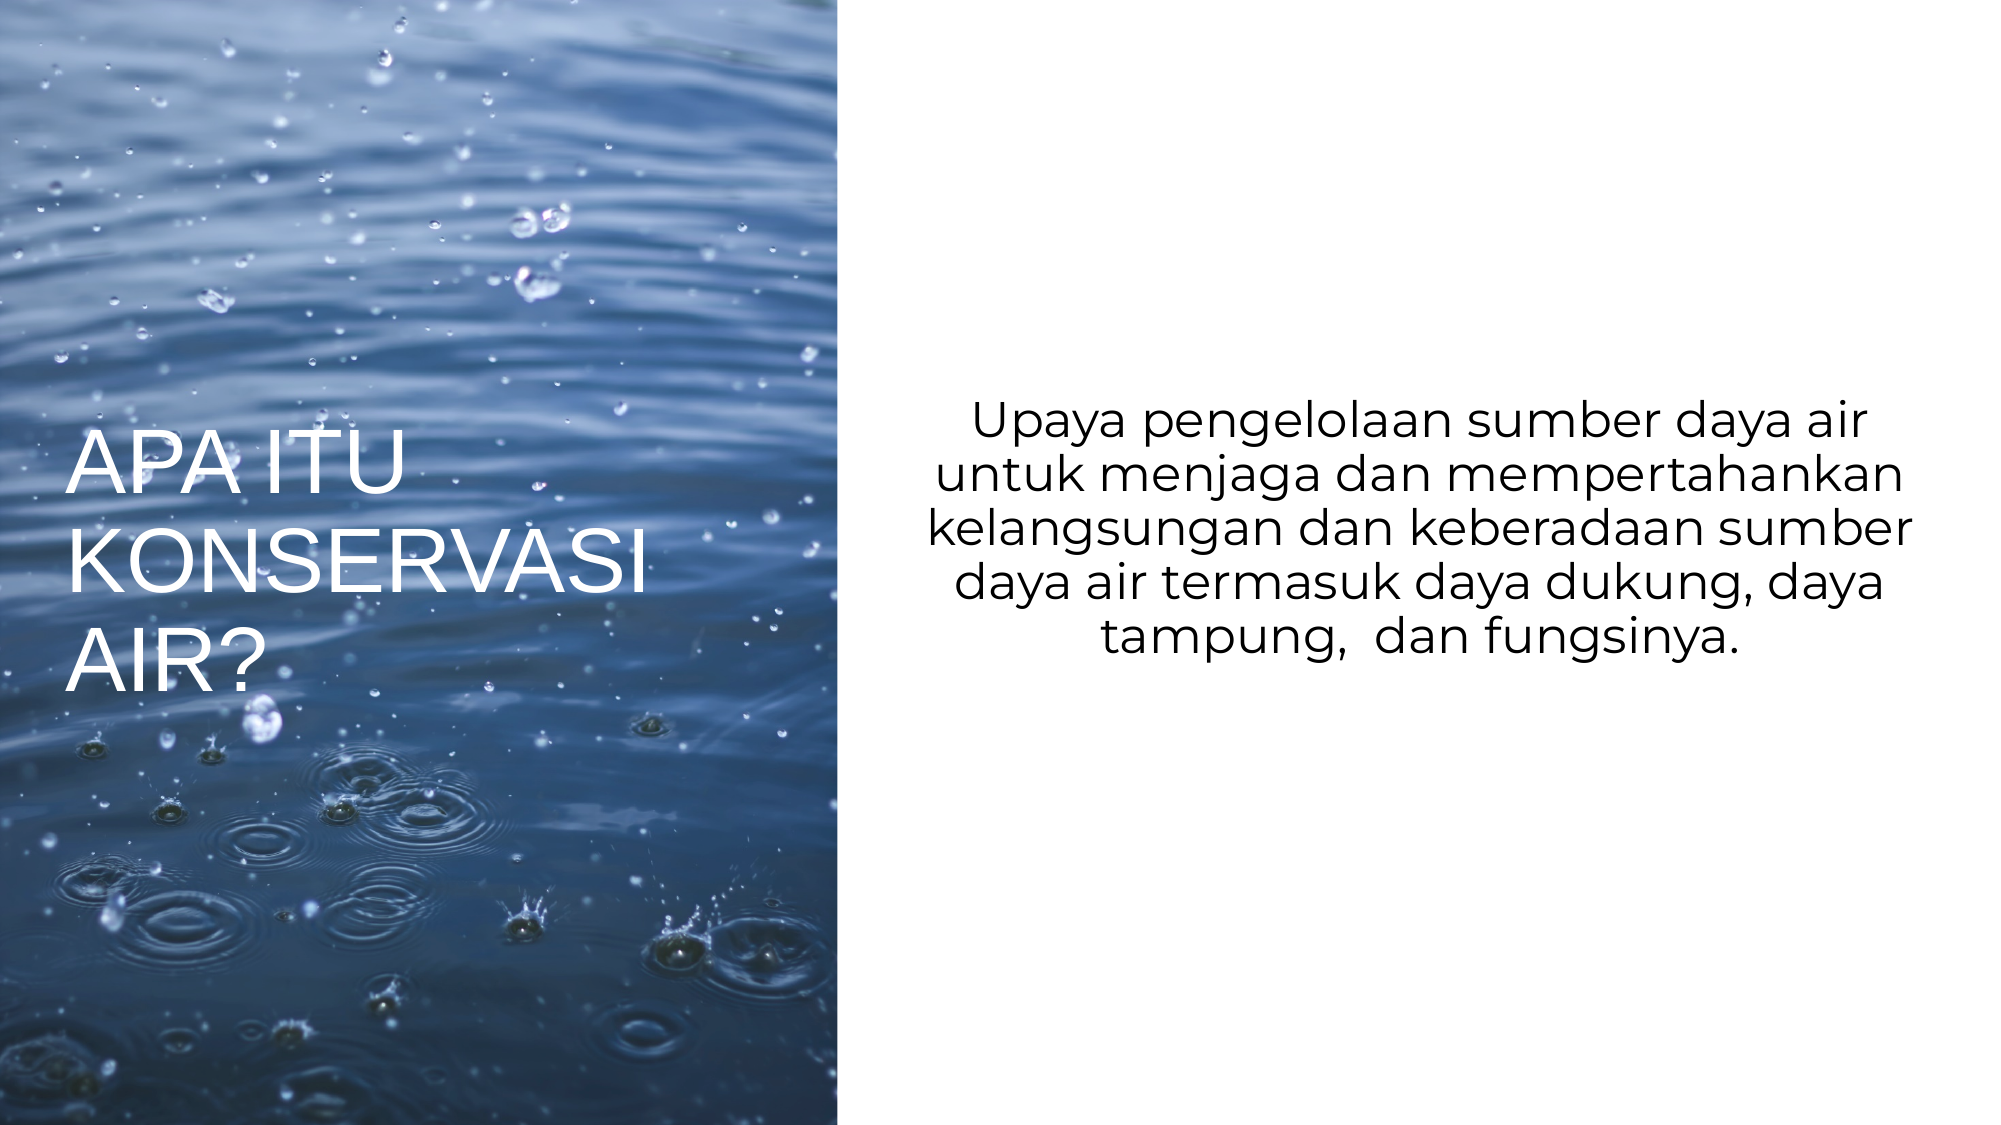

# APA ITU KONSERVASI AIR?
Upaya pengelolaan sumber daya air untuk menjaga dan mempertahankan kelangsungan dan keberadaan sumber daya air termasuk daya dukung, daya tampung,  dan fungsinya.